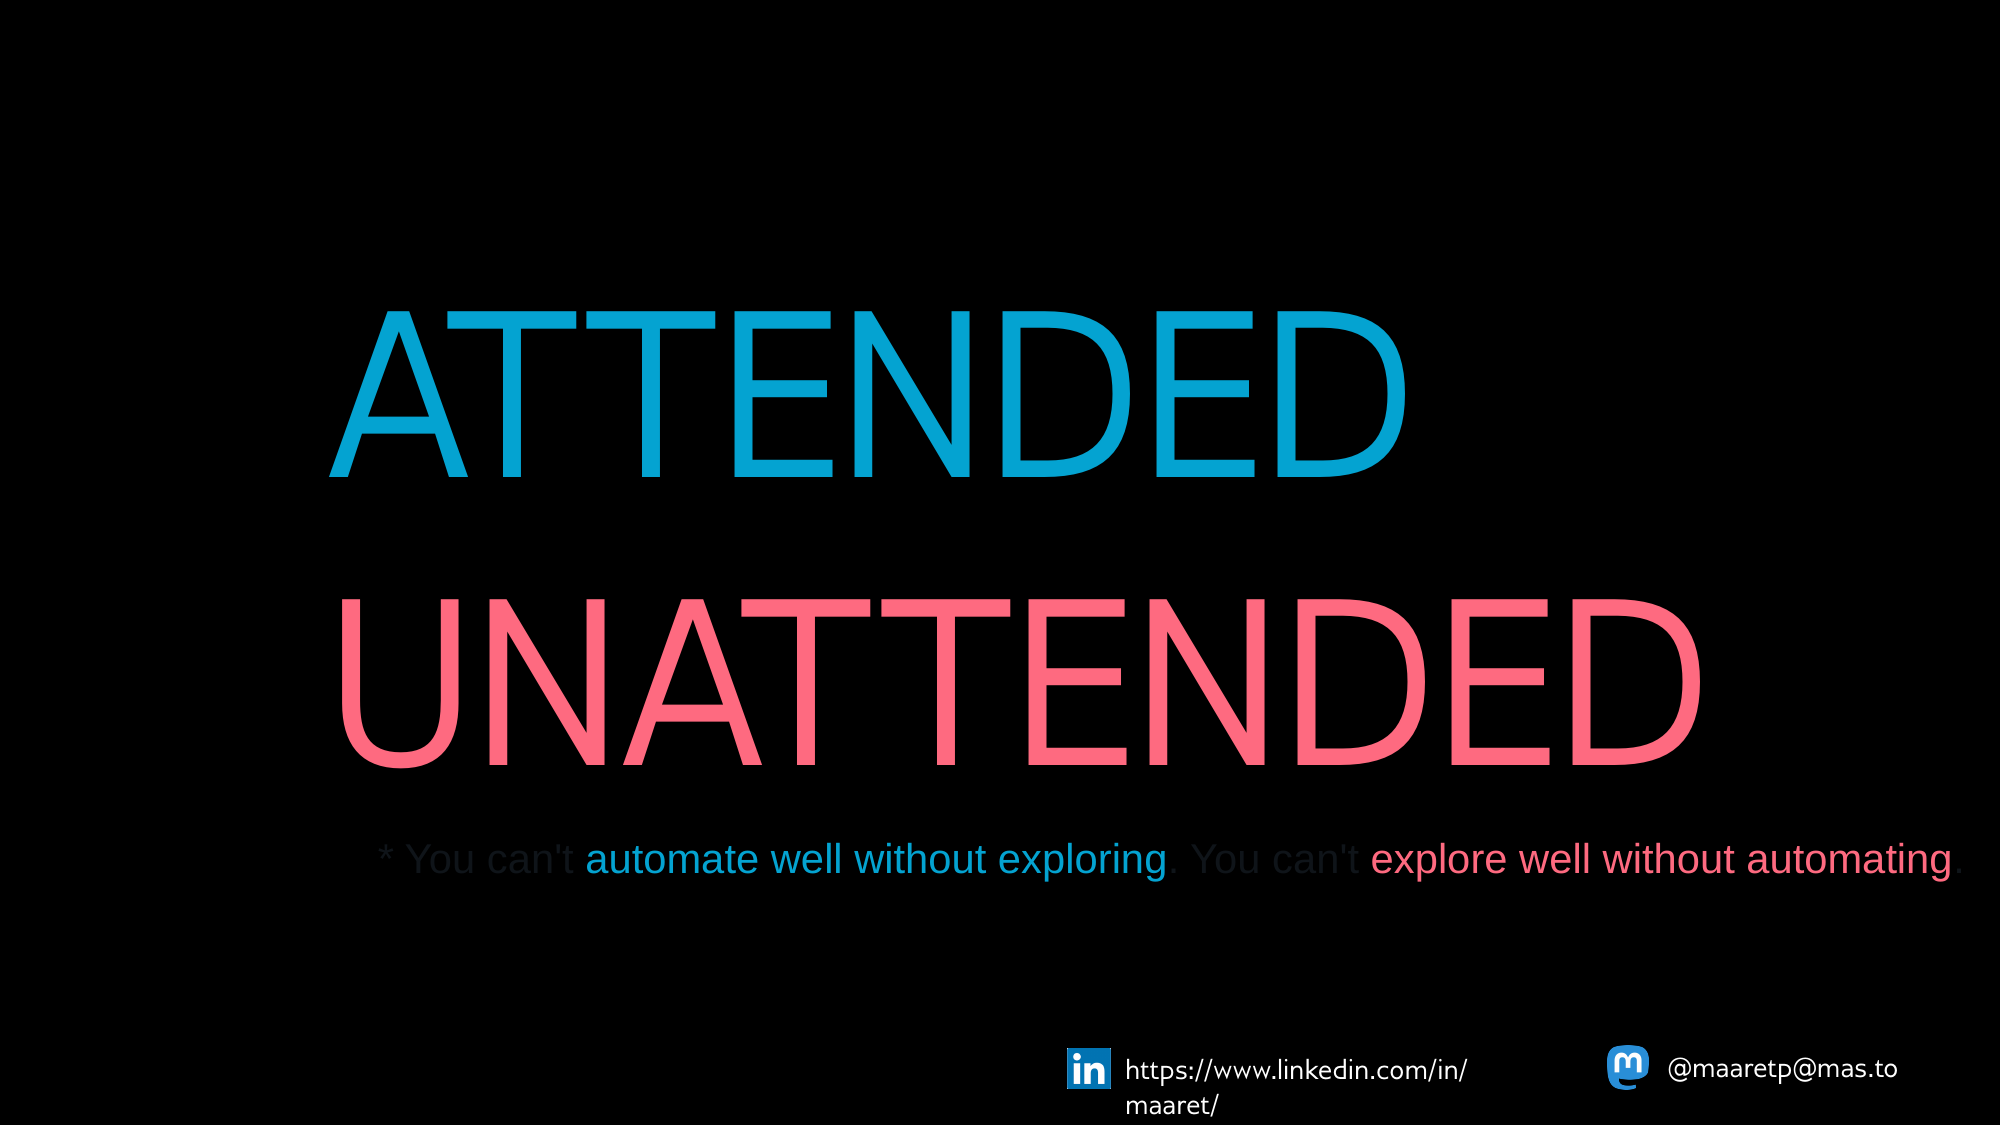

ATTENDED
UNATTENDED
* You can't automate well without exploring. You can't explore well without automating.